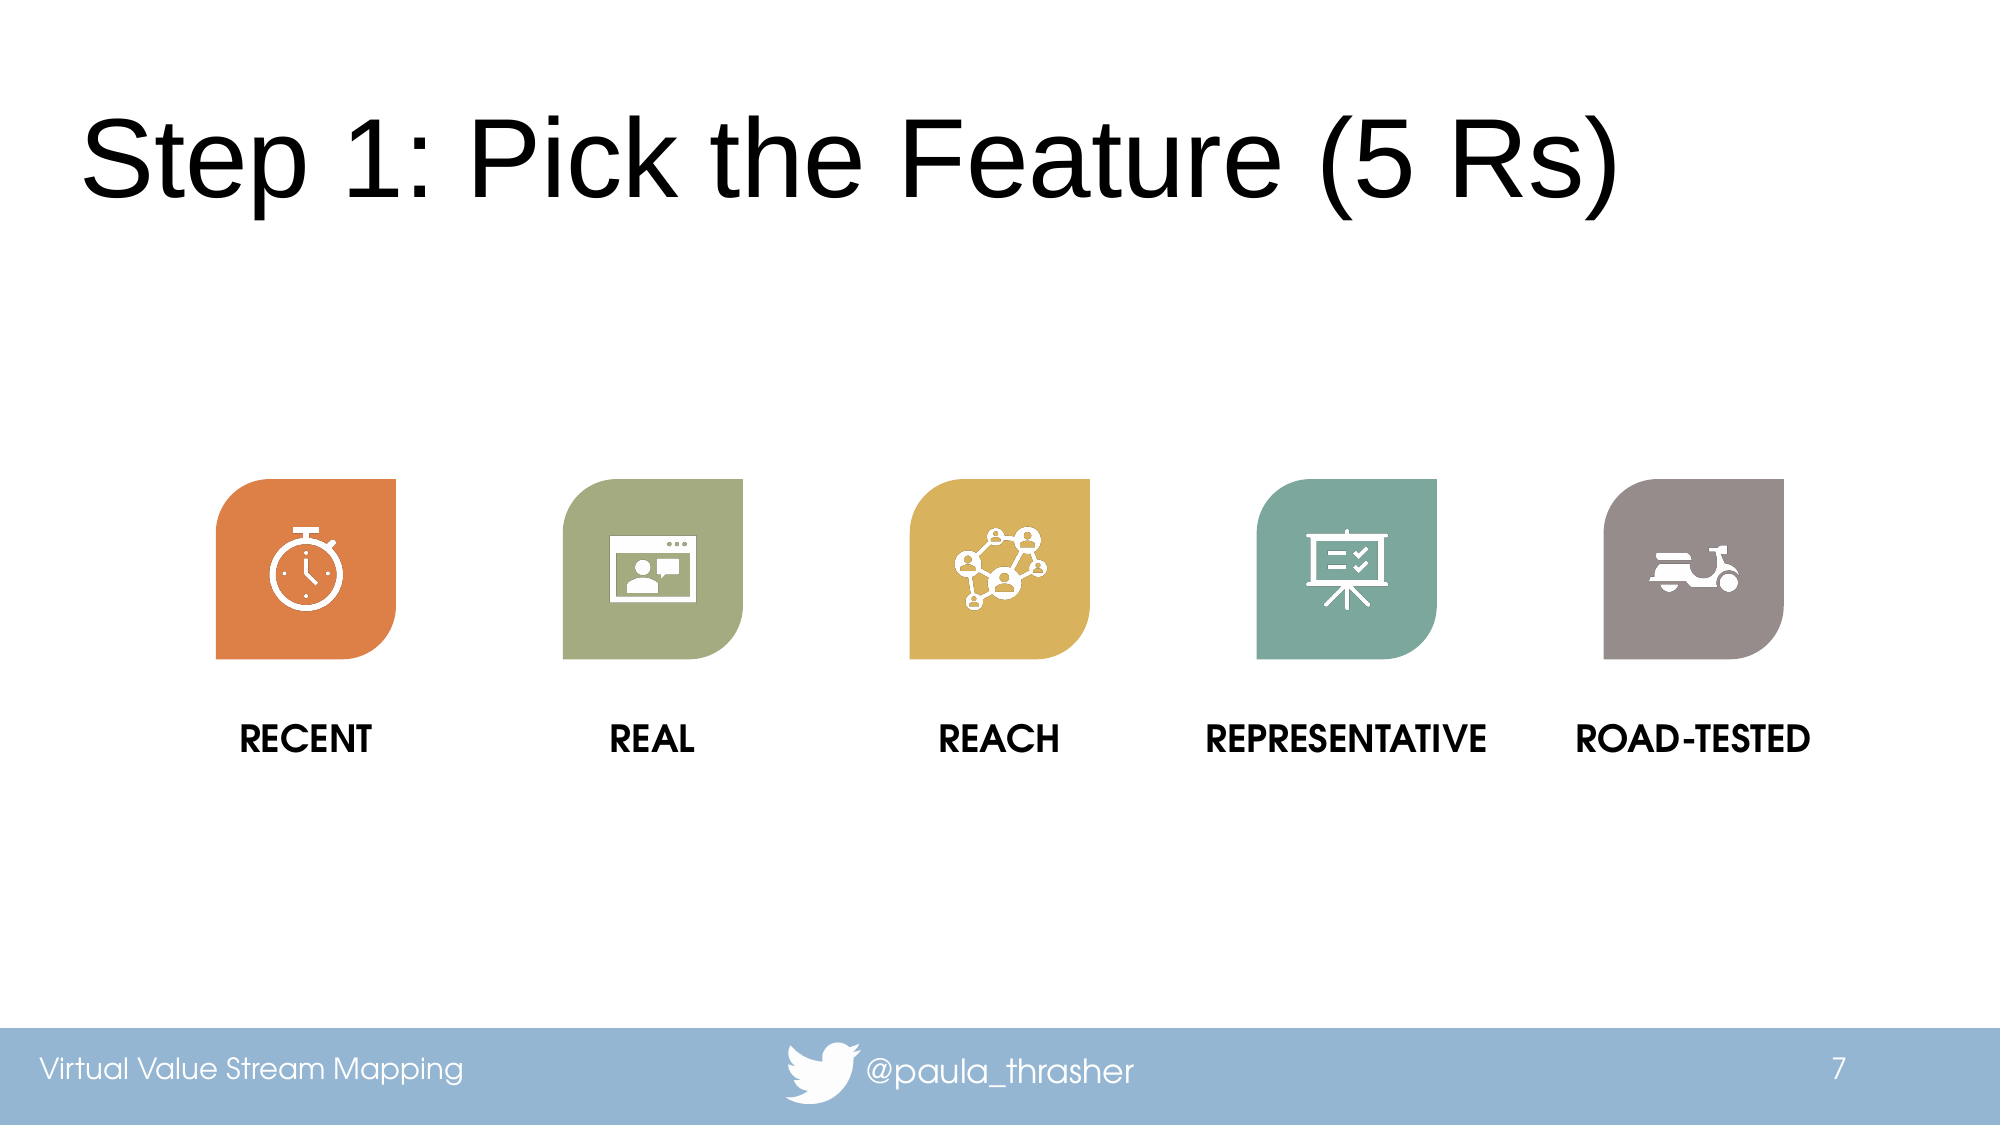

# Step 1: Pick the Feature (5 Rs)
Recent
Real
Reach
Representative
Road-tested